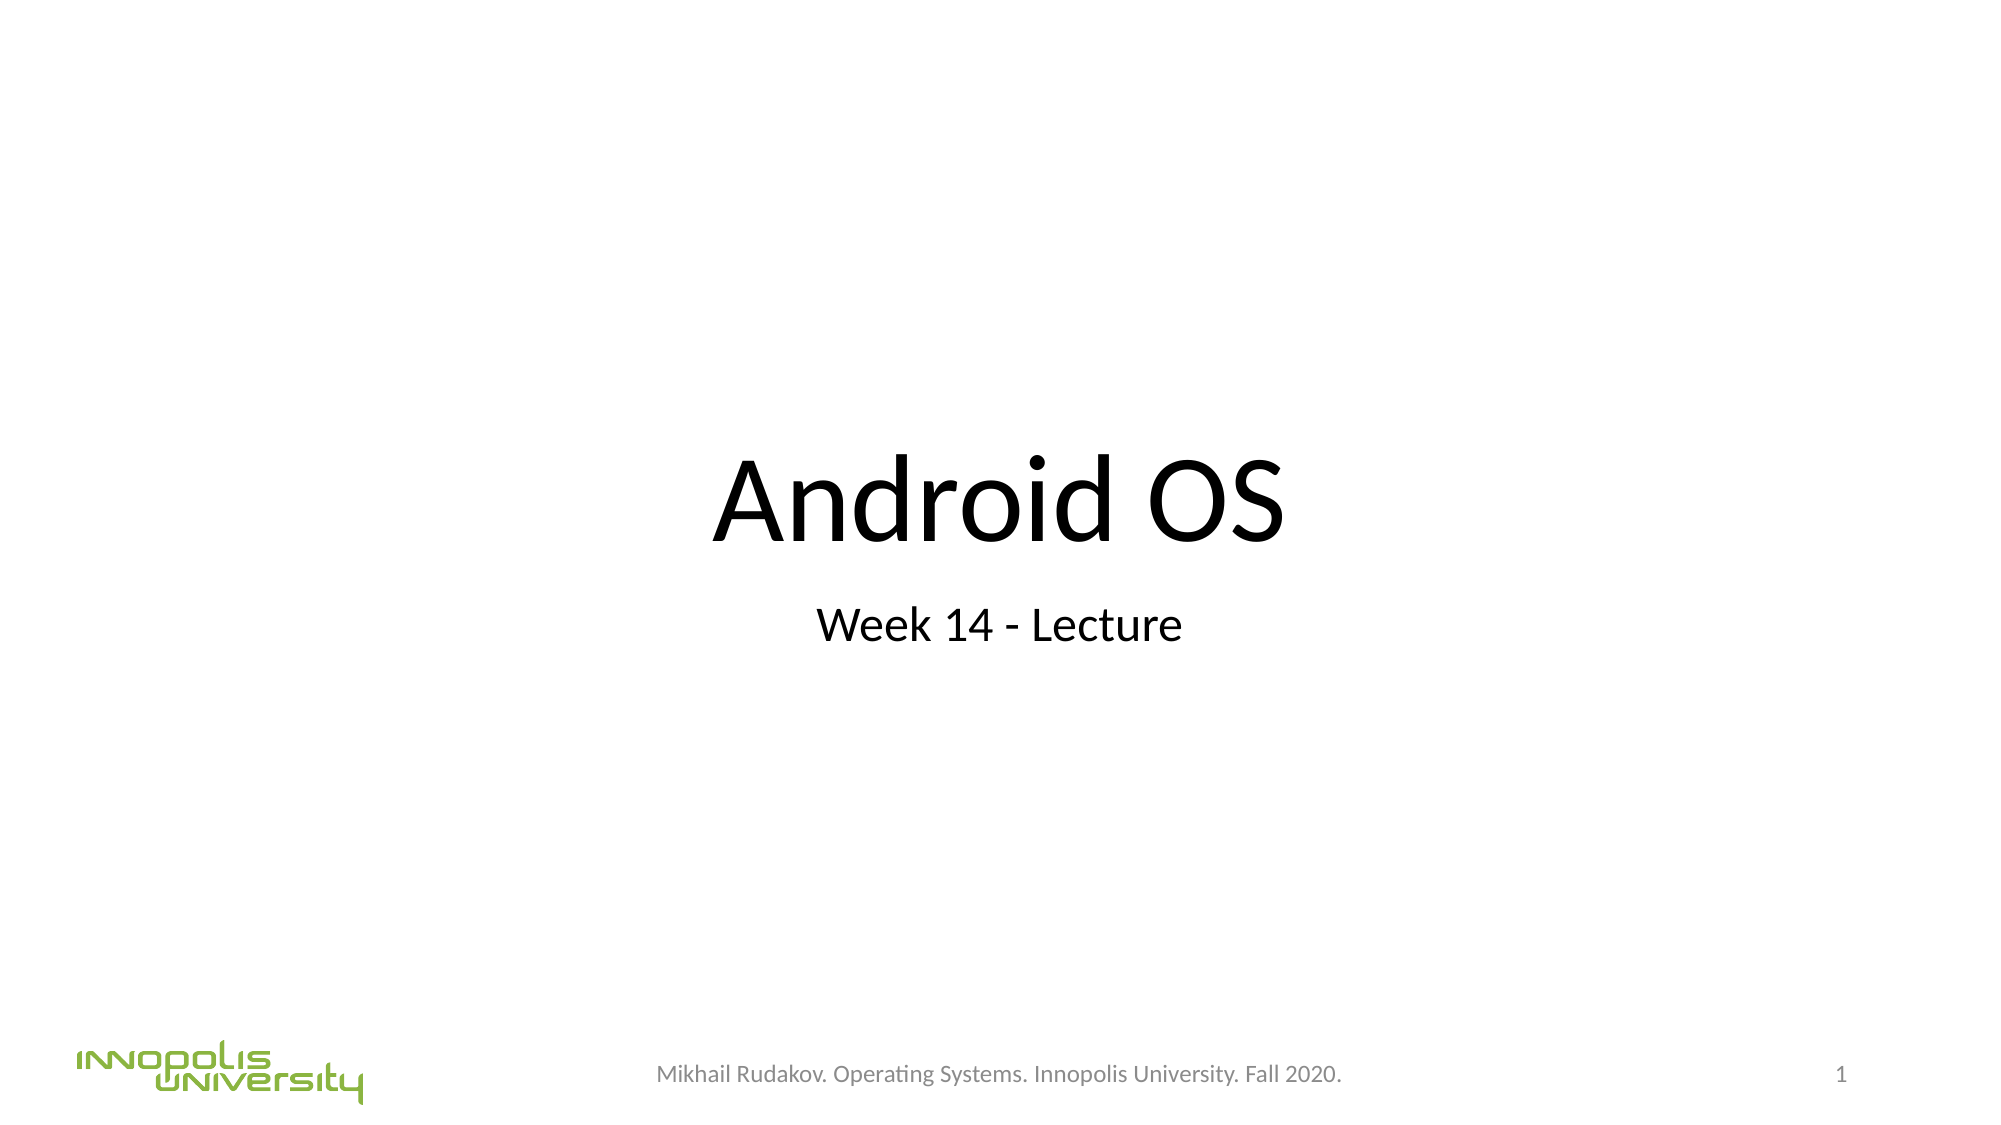

# Android OS
Week 14 - Lecture
Mikhail Rudakov. Operating Systems. Innopolis University. Fall 2020.
1